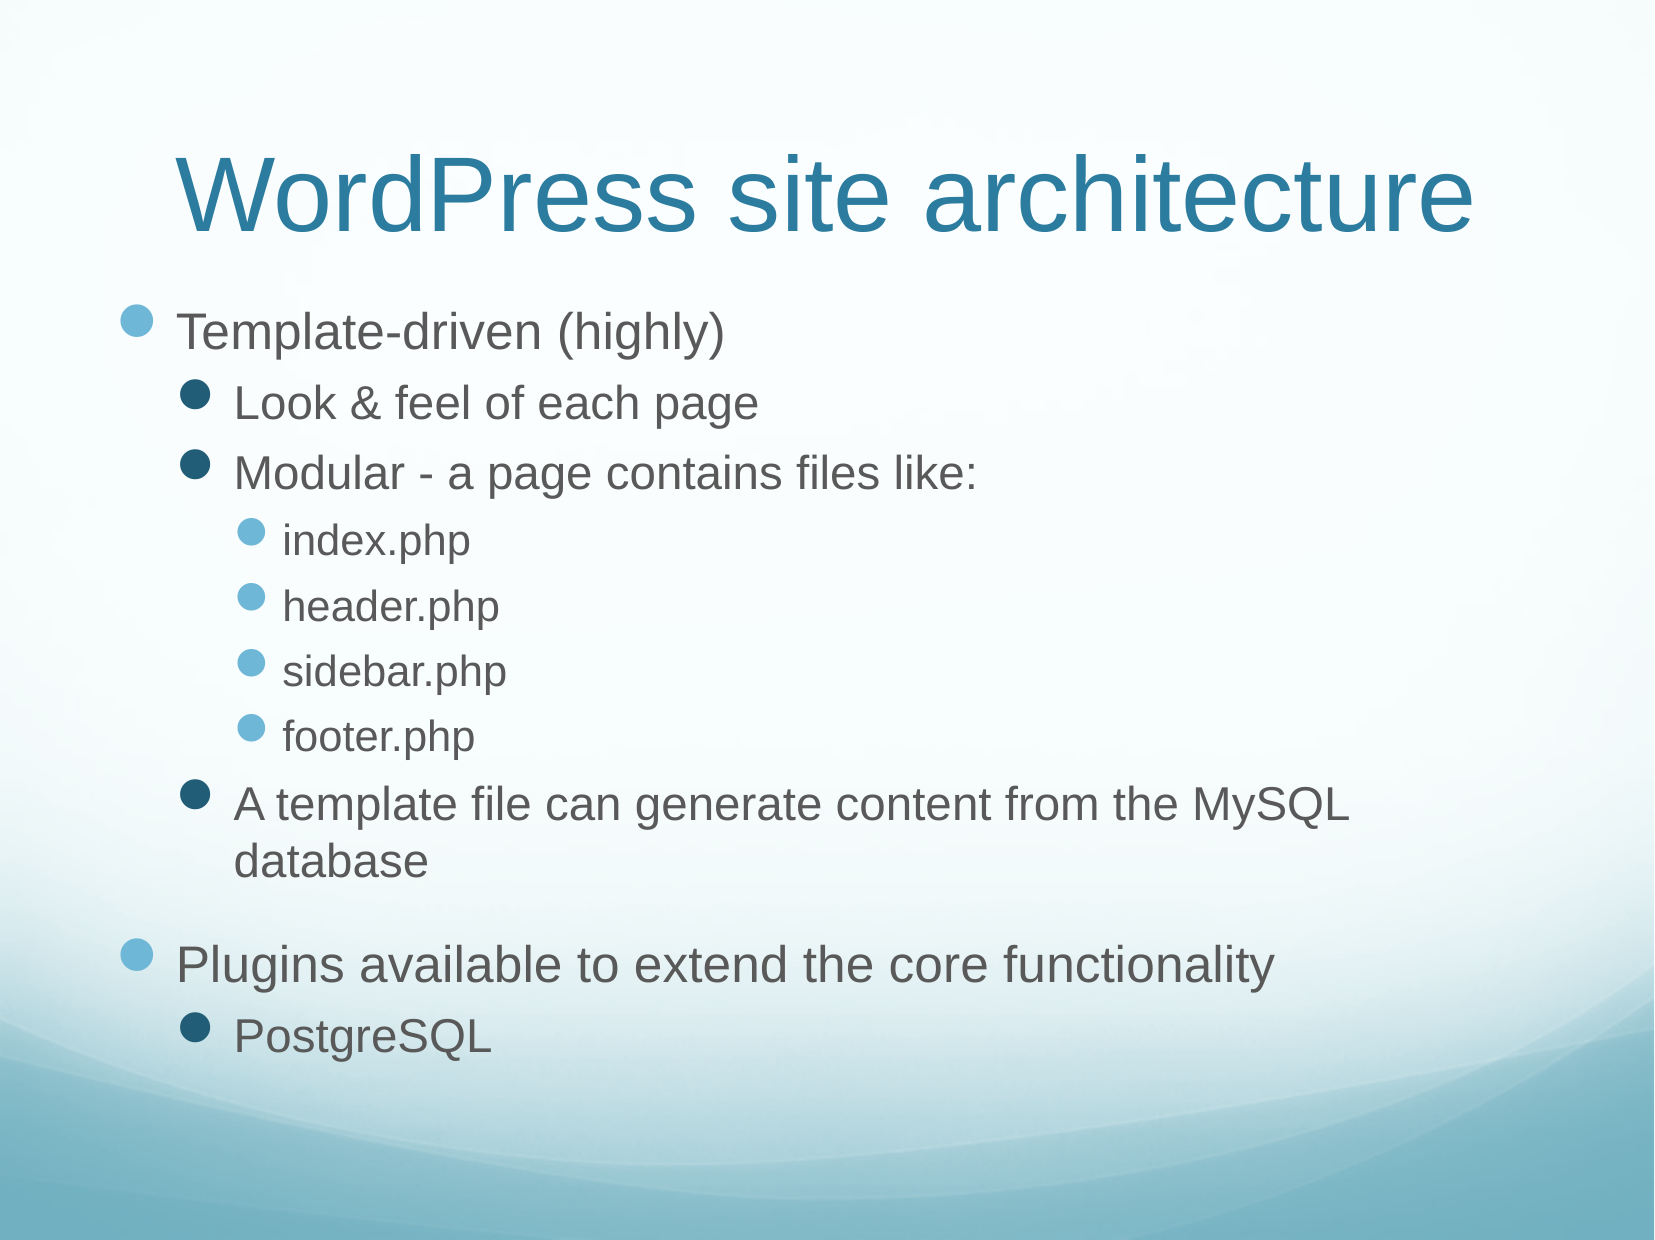

# WordPress site architecture
Template-driven (highly)
Look & feel of each page
Modular - a page contains files like:
index.php
header.php
sidebar.php
footer.php
A template file can generate content from the MySQL database
Plugins available to extend the core functionality
PostgreSQL